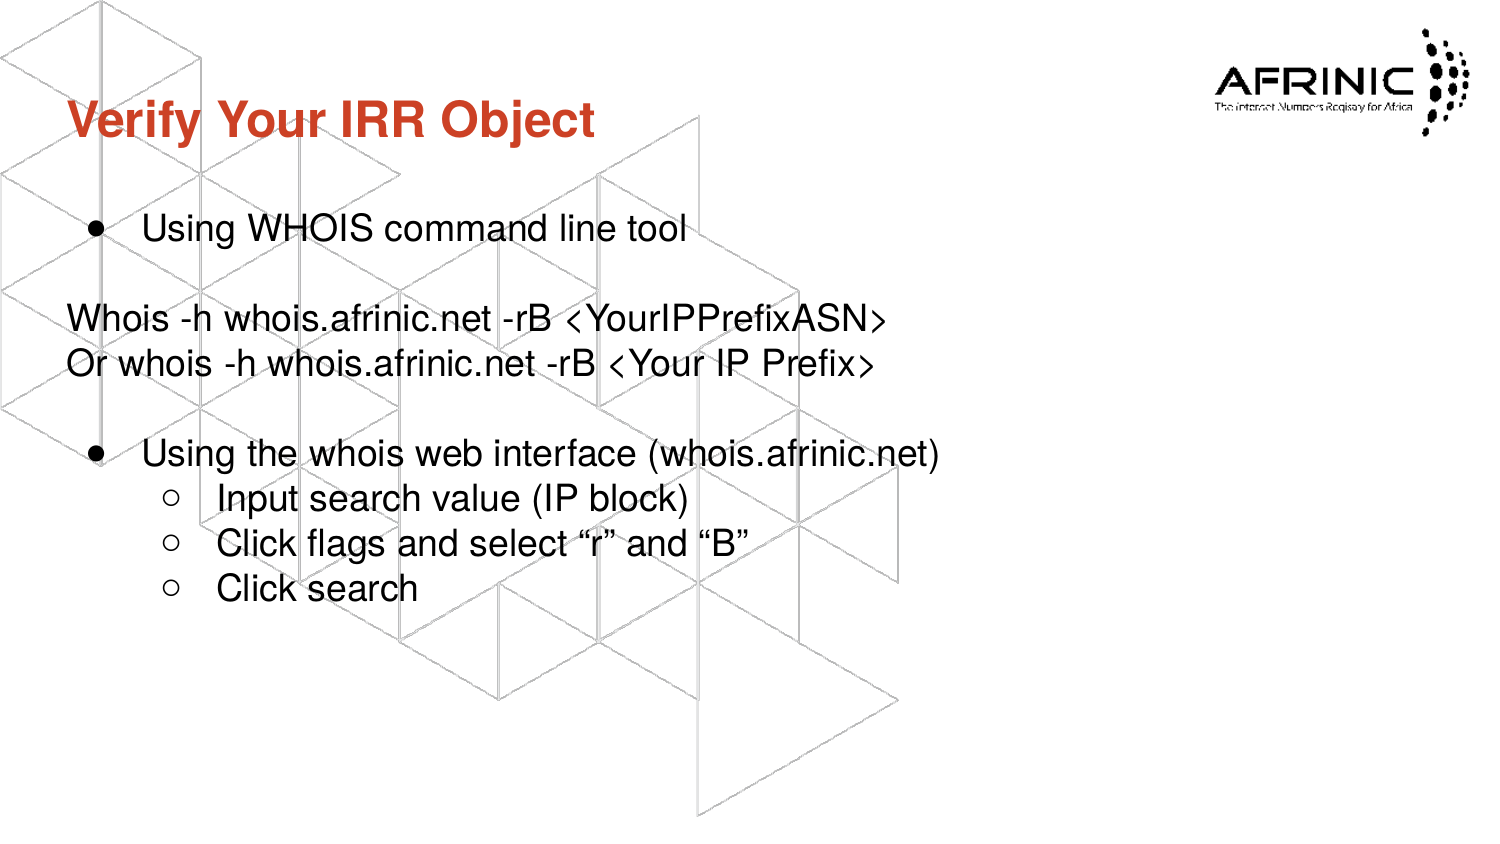

# Verify Your IRR Object
Using WHOIS command line tool

Whois -h whois.afrinic.net -rB <YourIPPrefixASN>
Or whois -h whois.afrinic.net -rB <Your IP Prefix>

Using the whois web interface (whois.afrinic.net)
Input search value (IP block)
Click flags and select “r” and “B”
Click search